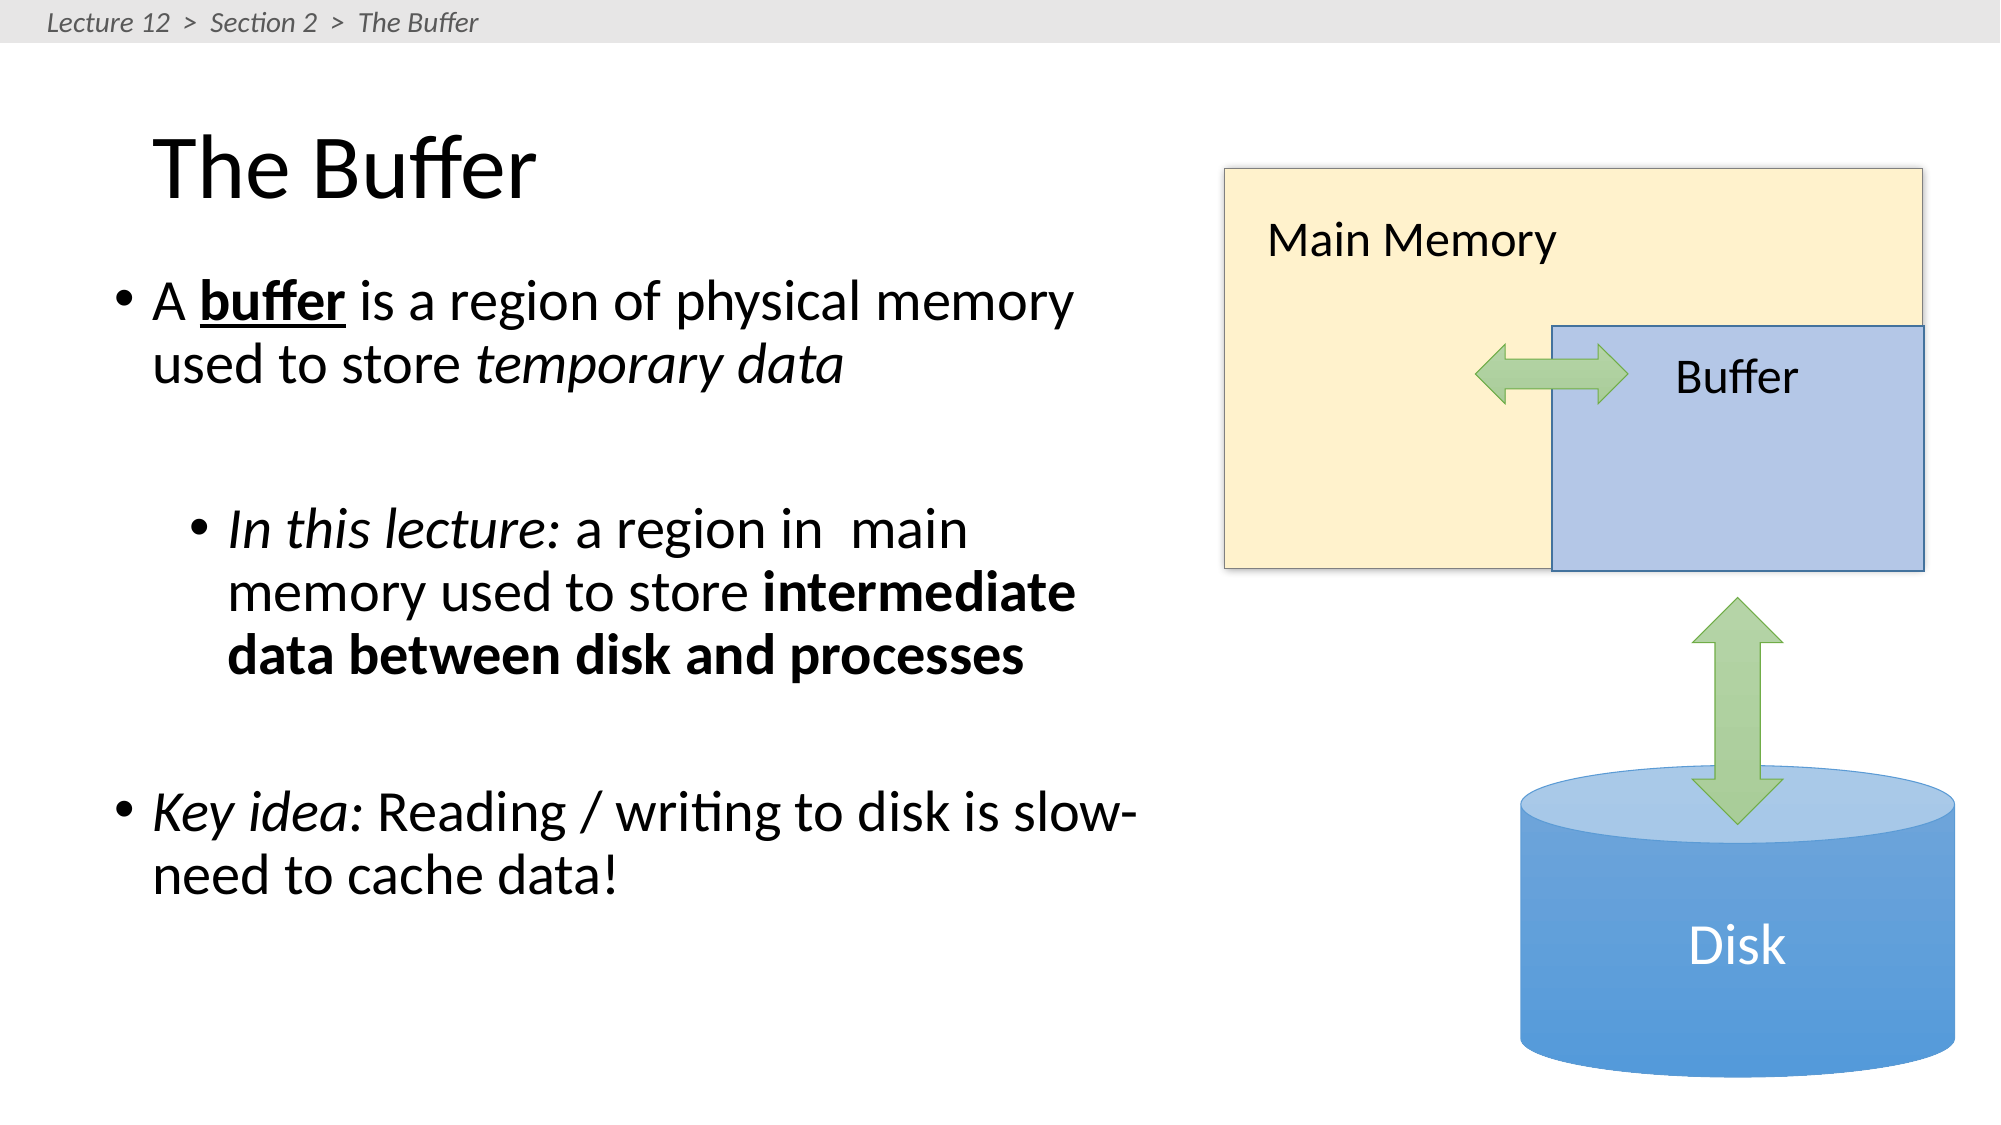

Lecture 12  >  Section 2  >  The Buffer
# The Buffer

Main Memory

Buffer

A buffer is a region of physical memory used to store temporary data

In this lecture: a region in  main memory used to store intermediate data between disk and processes

Key idea: Reading / writing to disk is slow- need to cache data!

Disk